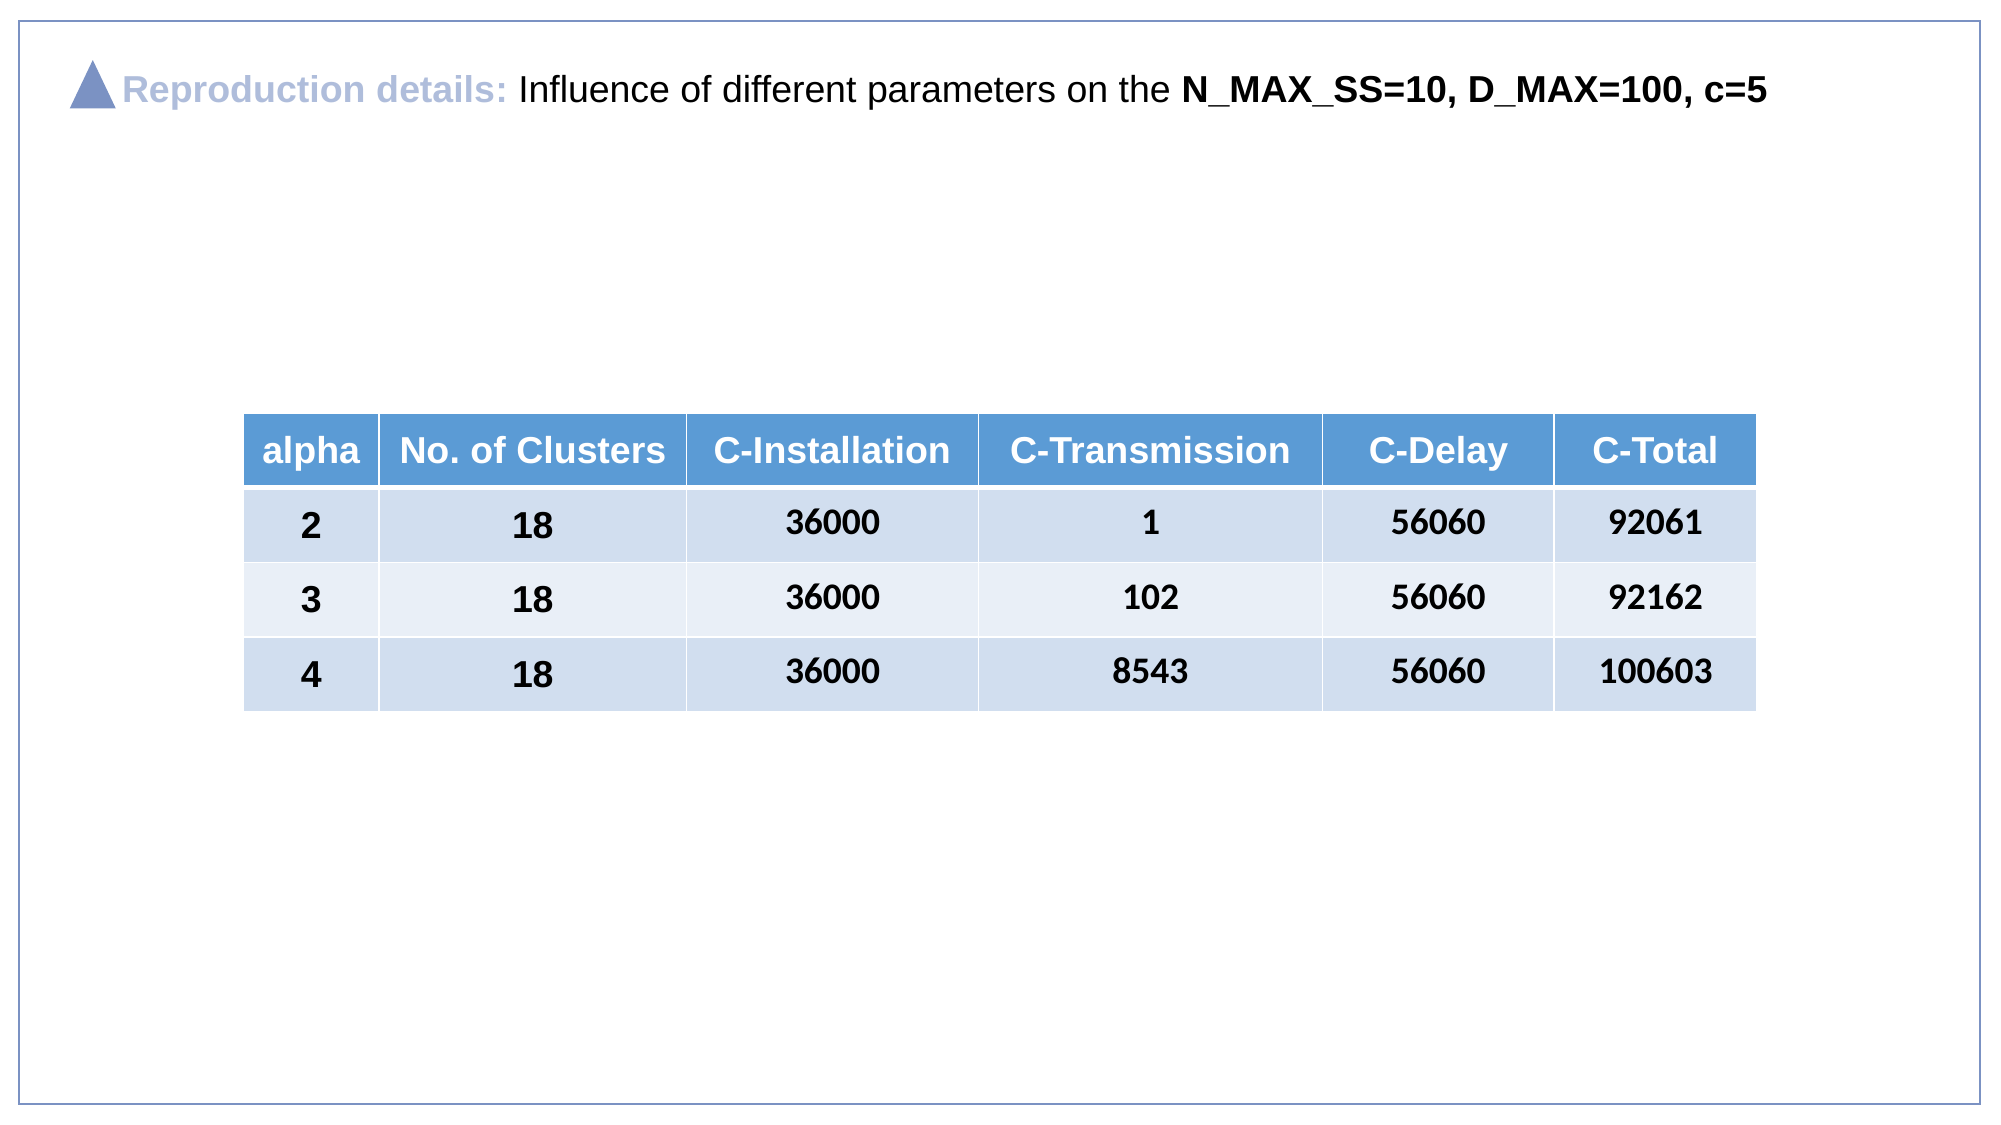

Reproduction details: Influence of different parameters on the N_MAX_SS=10, D_MAX=100, c=5

| alpha | No. of Clusters | C-Installation | C-Transmission | C-Delay | C-Total |
| --- | --- | --- | --- | --- | --- |
| 2 | 18 | 36000 | 1 | 56060 | 92061 |
| 3 | 18 | 36000 | 102 | 56060 | 92162 |
| 4 | 18 | 36000 | 8543 | 56060 | 100603 |